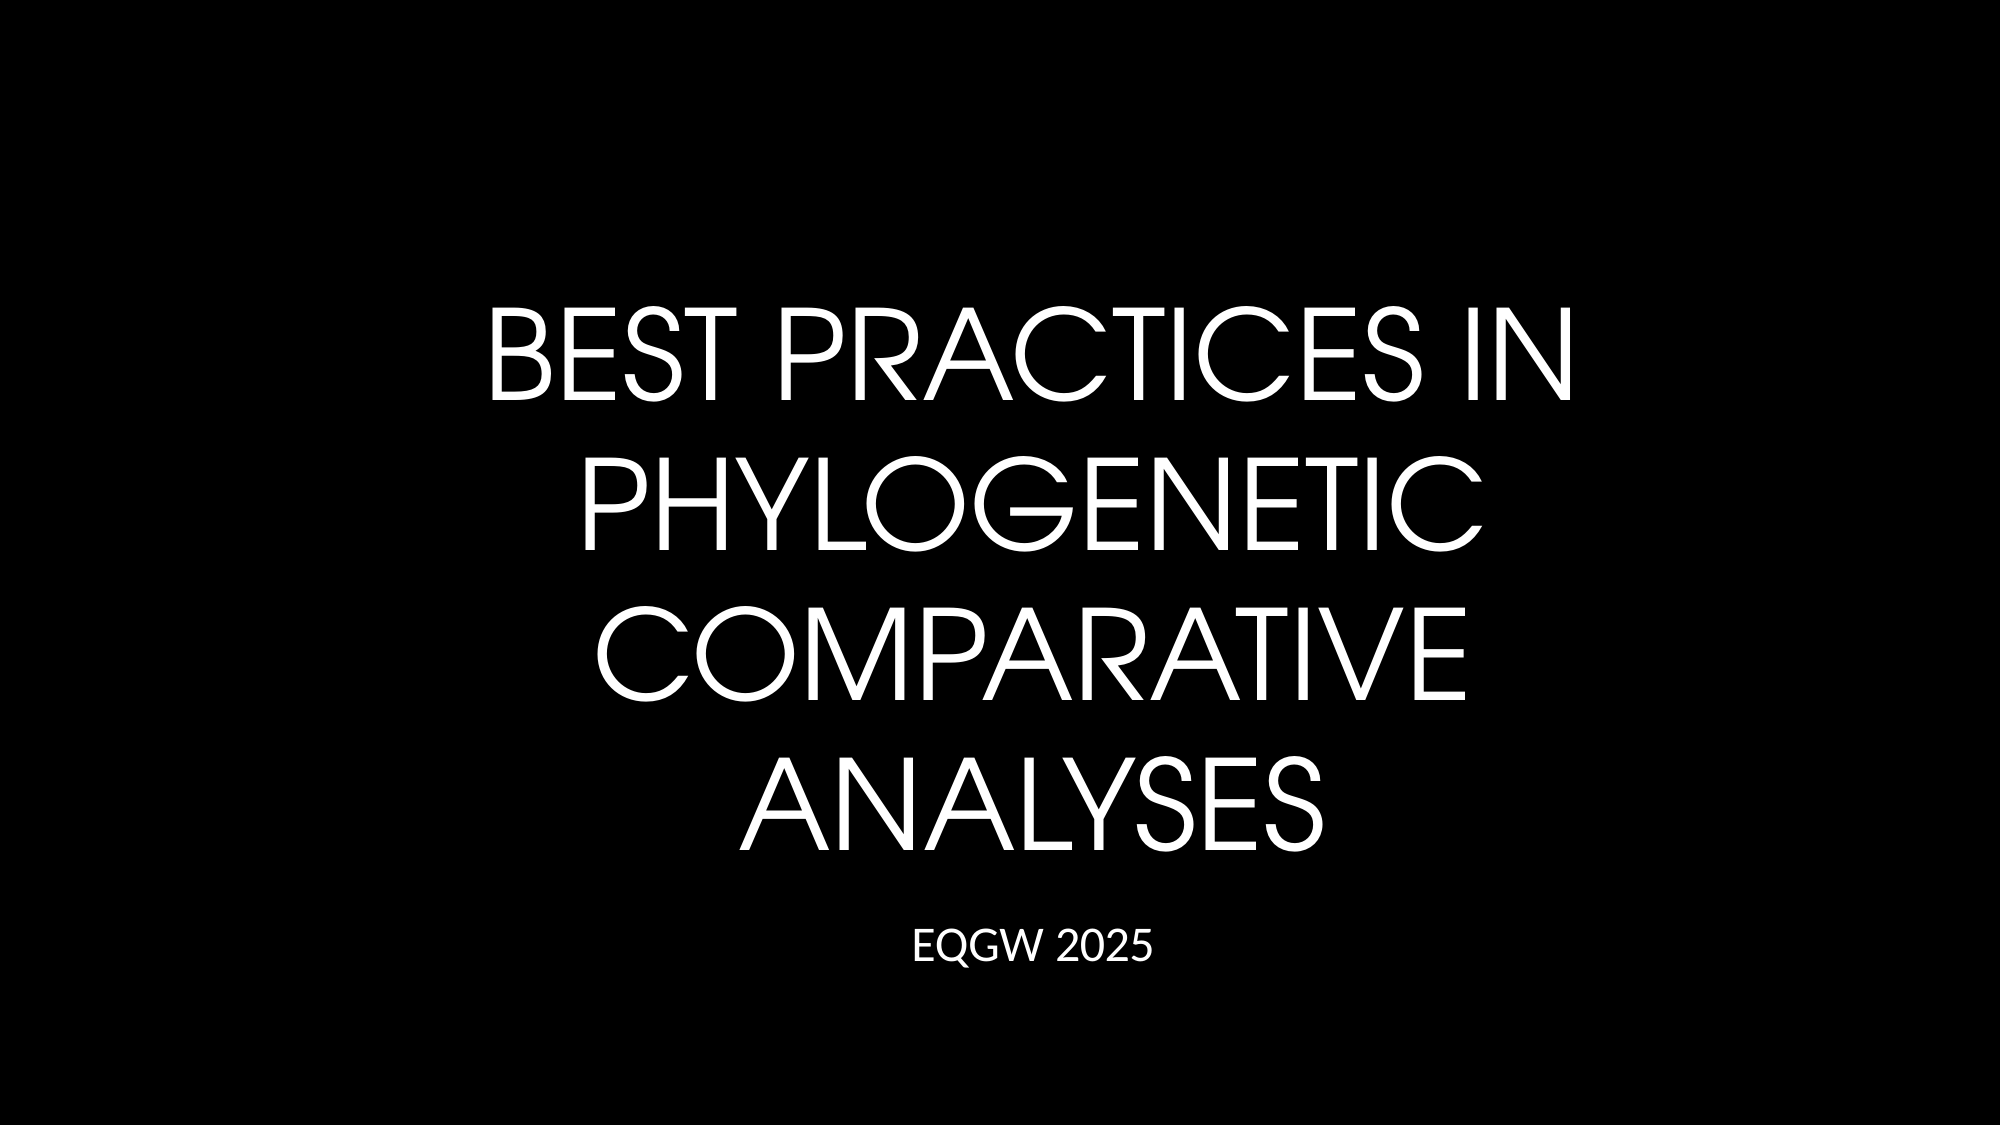

# Best Practices in Phylogenetic Comparative Analyses
EQGW 2025